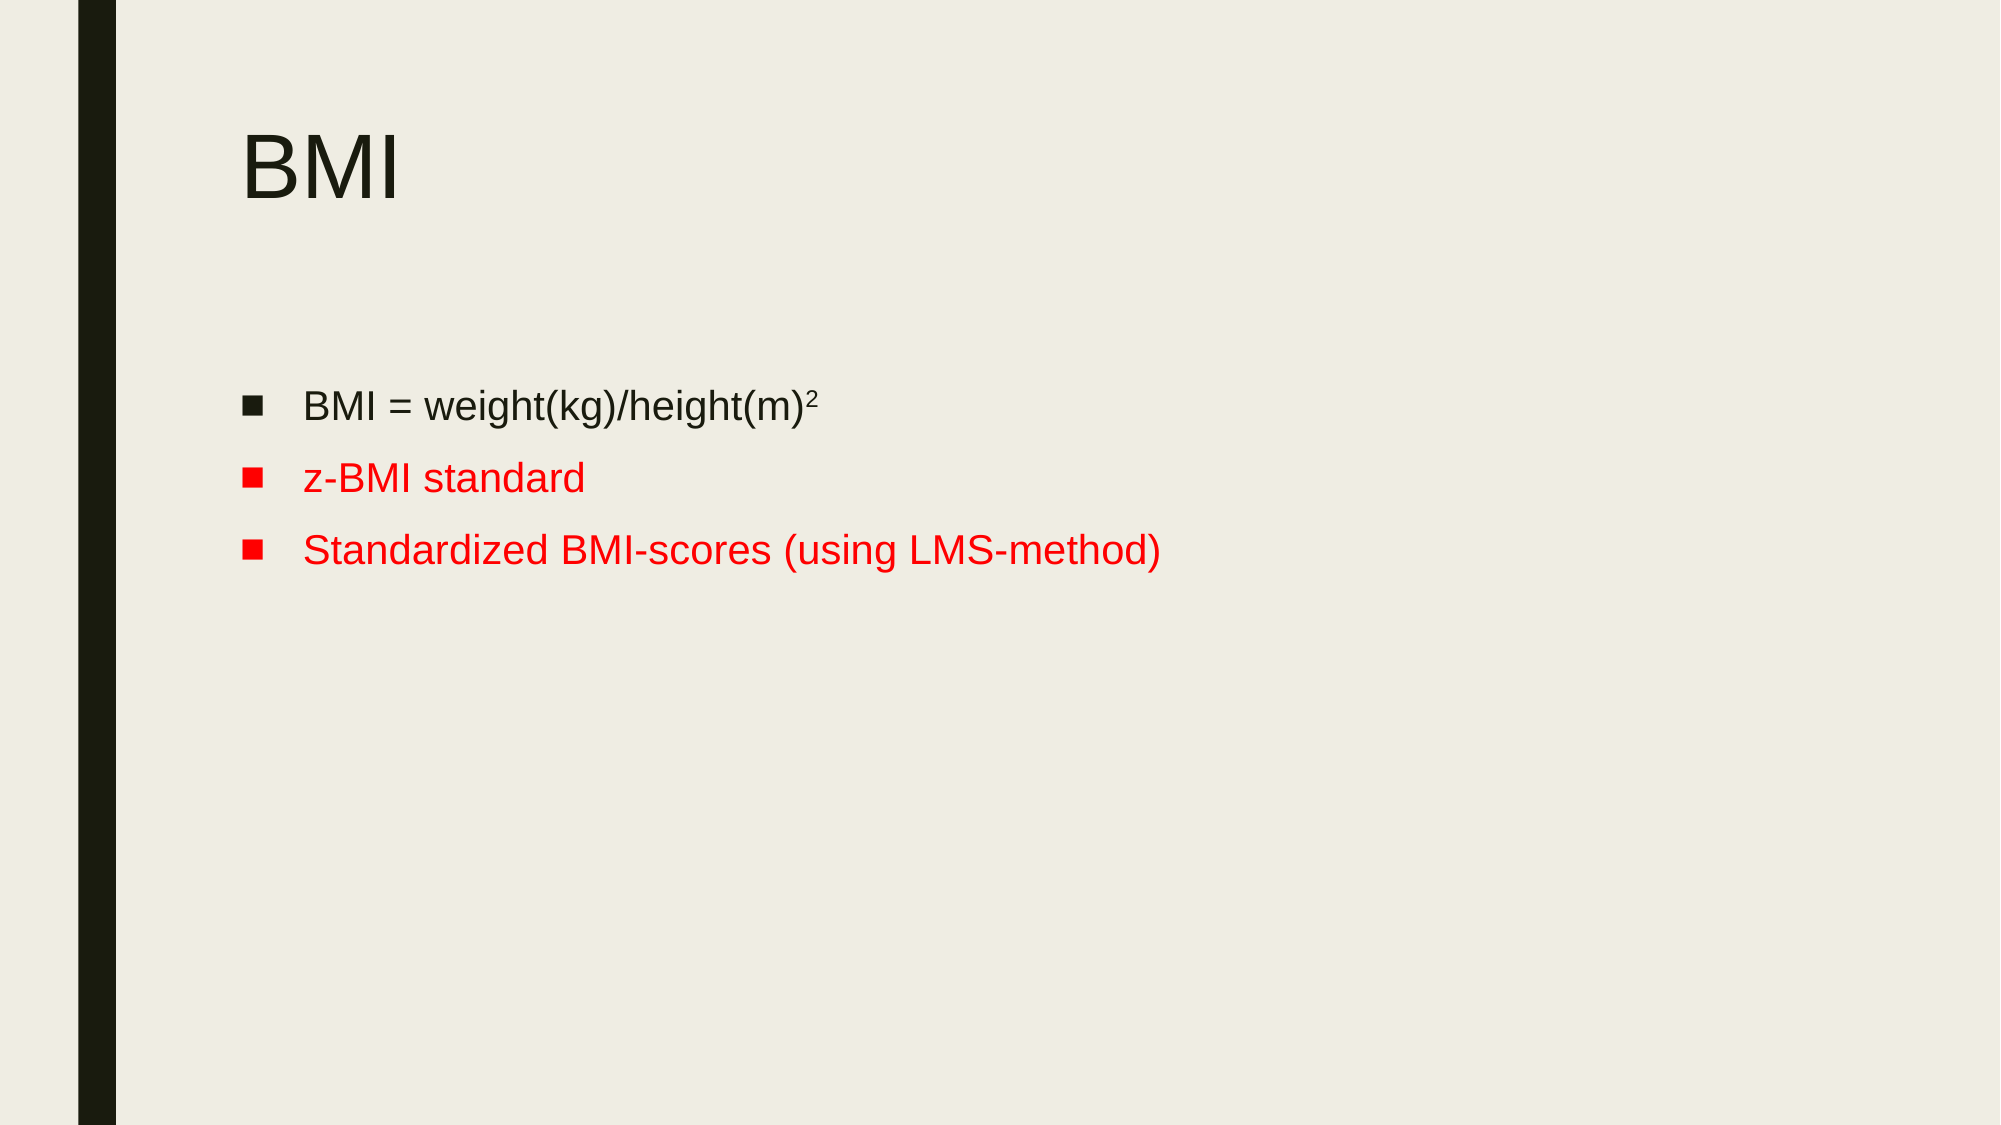

# BMI
BMI = weight(kg)/height(m)2
z-BMI standard
Standardized BMI-scores (using LMS-method)